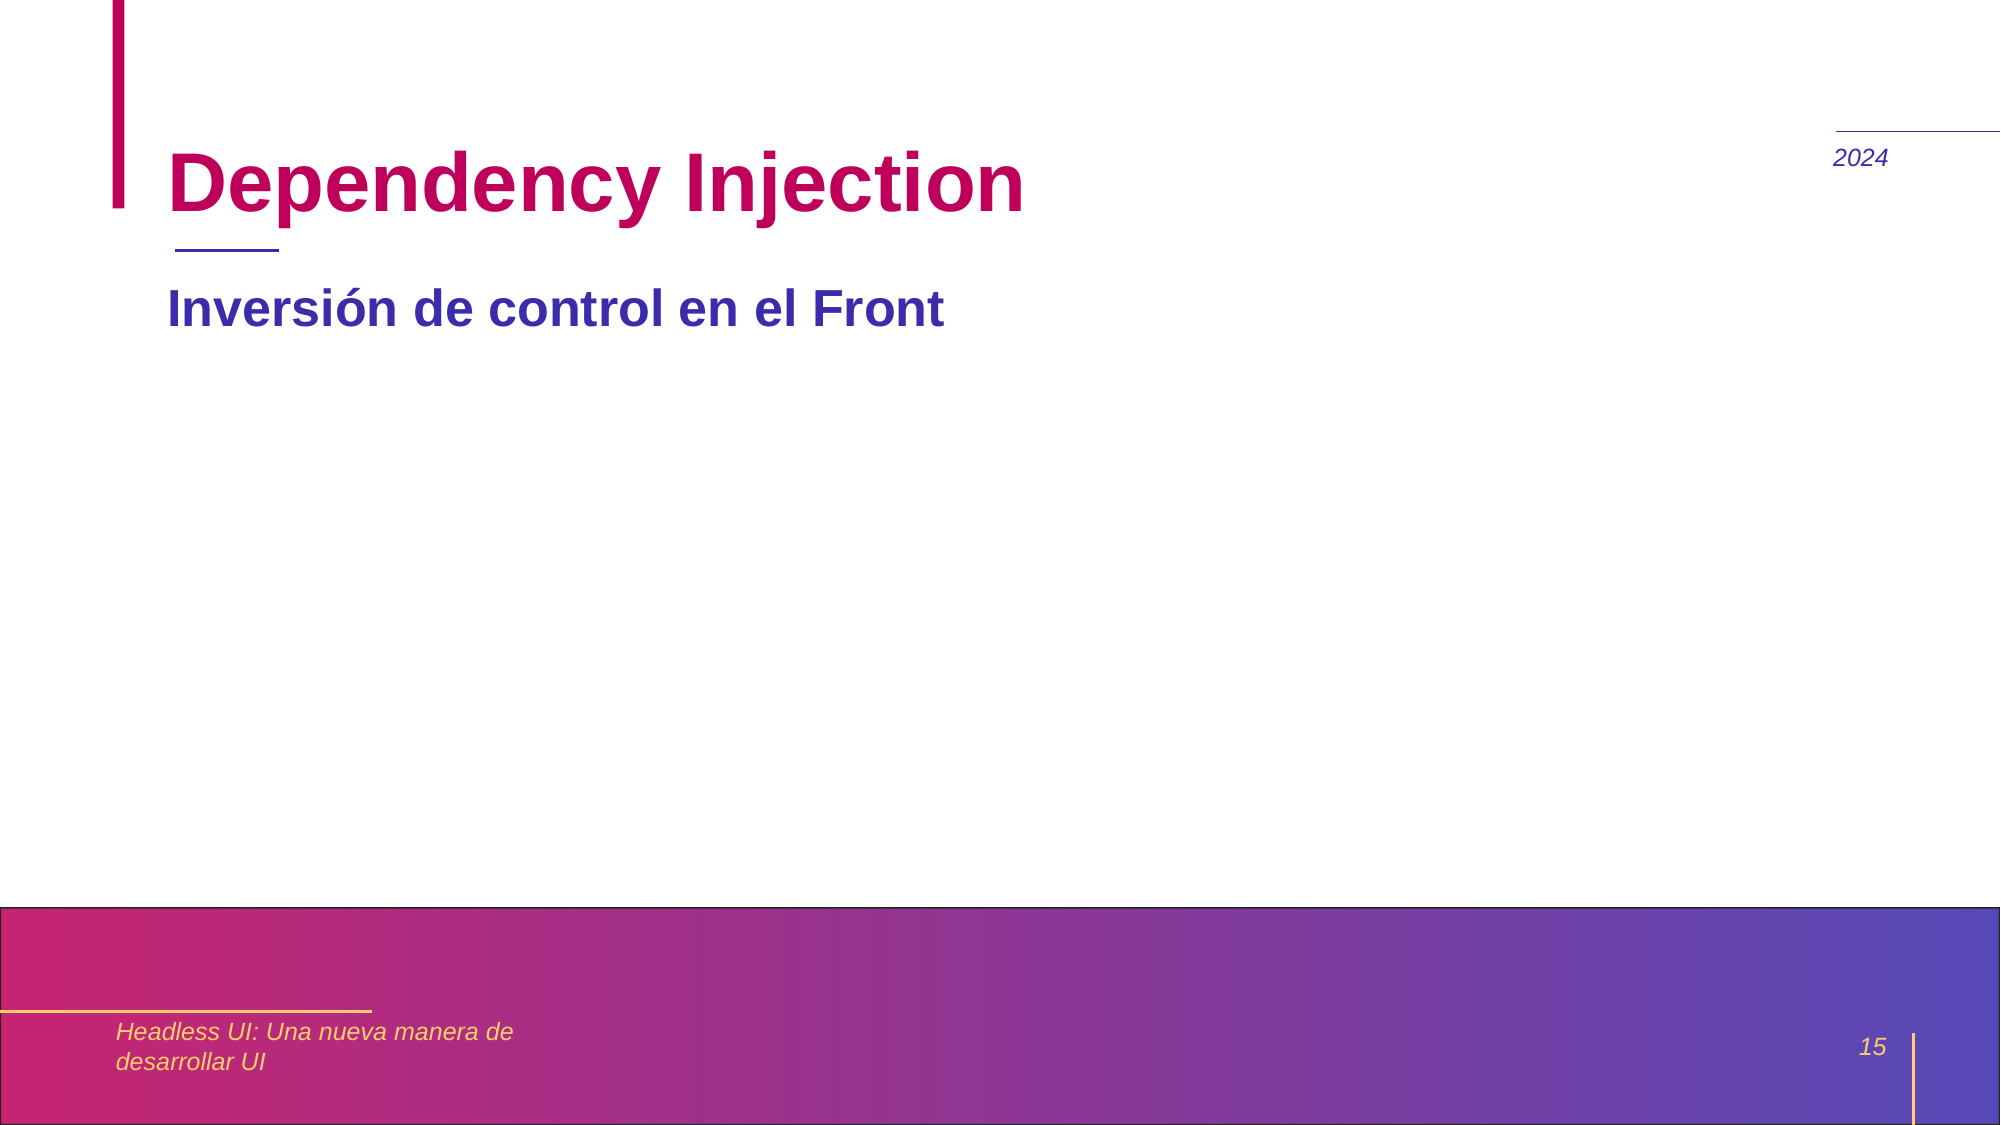

# Dependency Injection
2024
Inversión de control en el Front

Headless UI: Una nueva manera de desarrollar UI
15